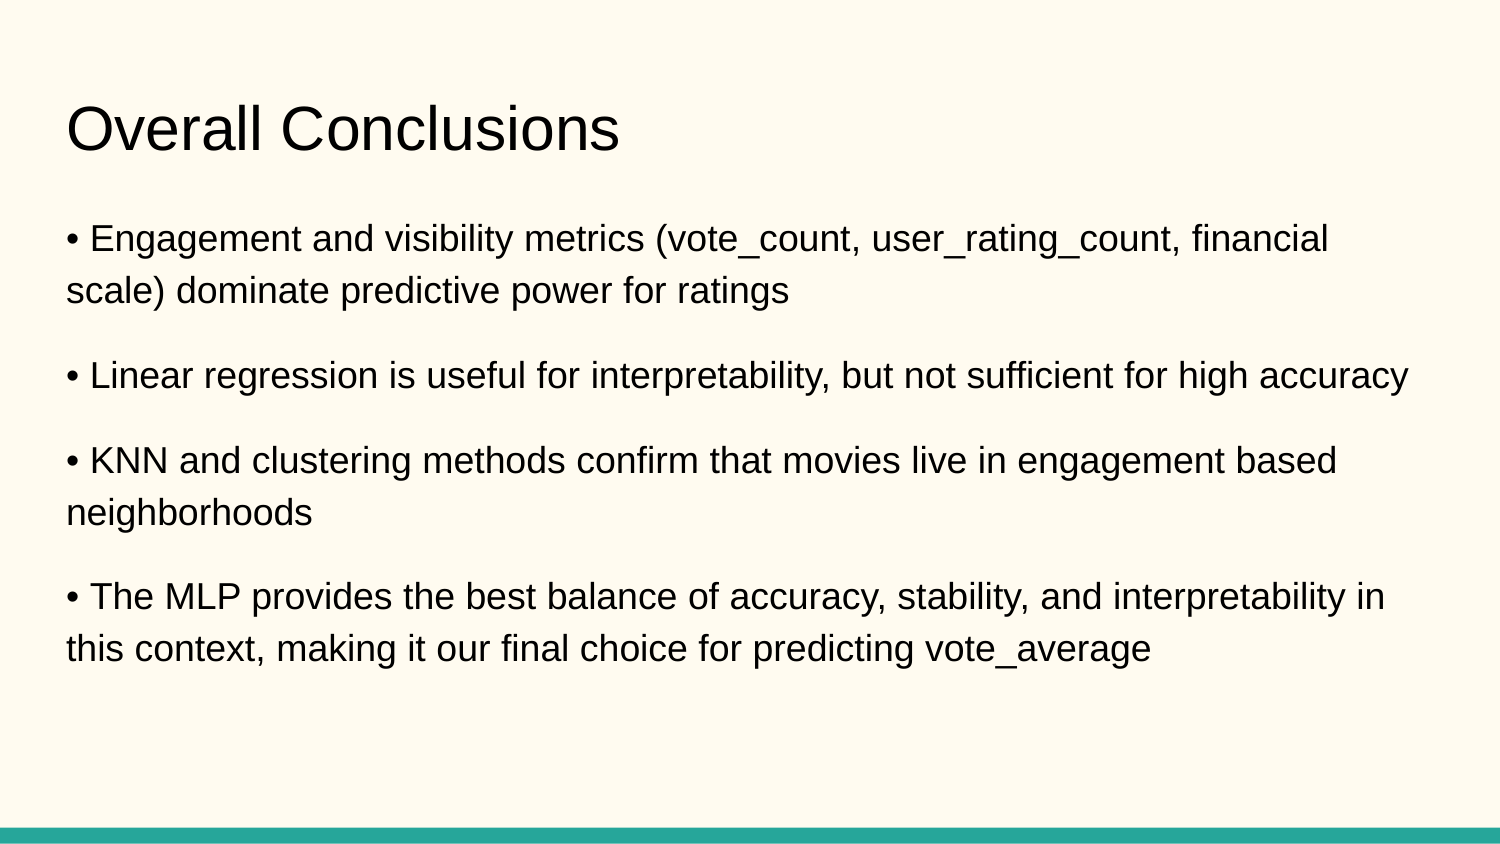

# Overall Conclusions
• Engagement and visibility metrics (vote_count, user_rating_count, financial scale) dominate predictive power for ratings
• Linear regression is useful for interpretability, but not sufficient for high accuracy
• KNN and clustering methods confirm that movies live in engagement based neighborhoods
• The MLP provides the best balance of accuracy, stability, and interpretability in this context, making it our final choice for predicting vote_average